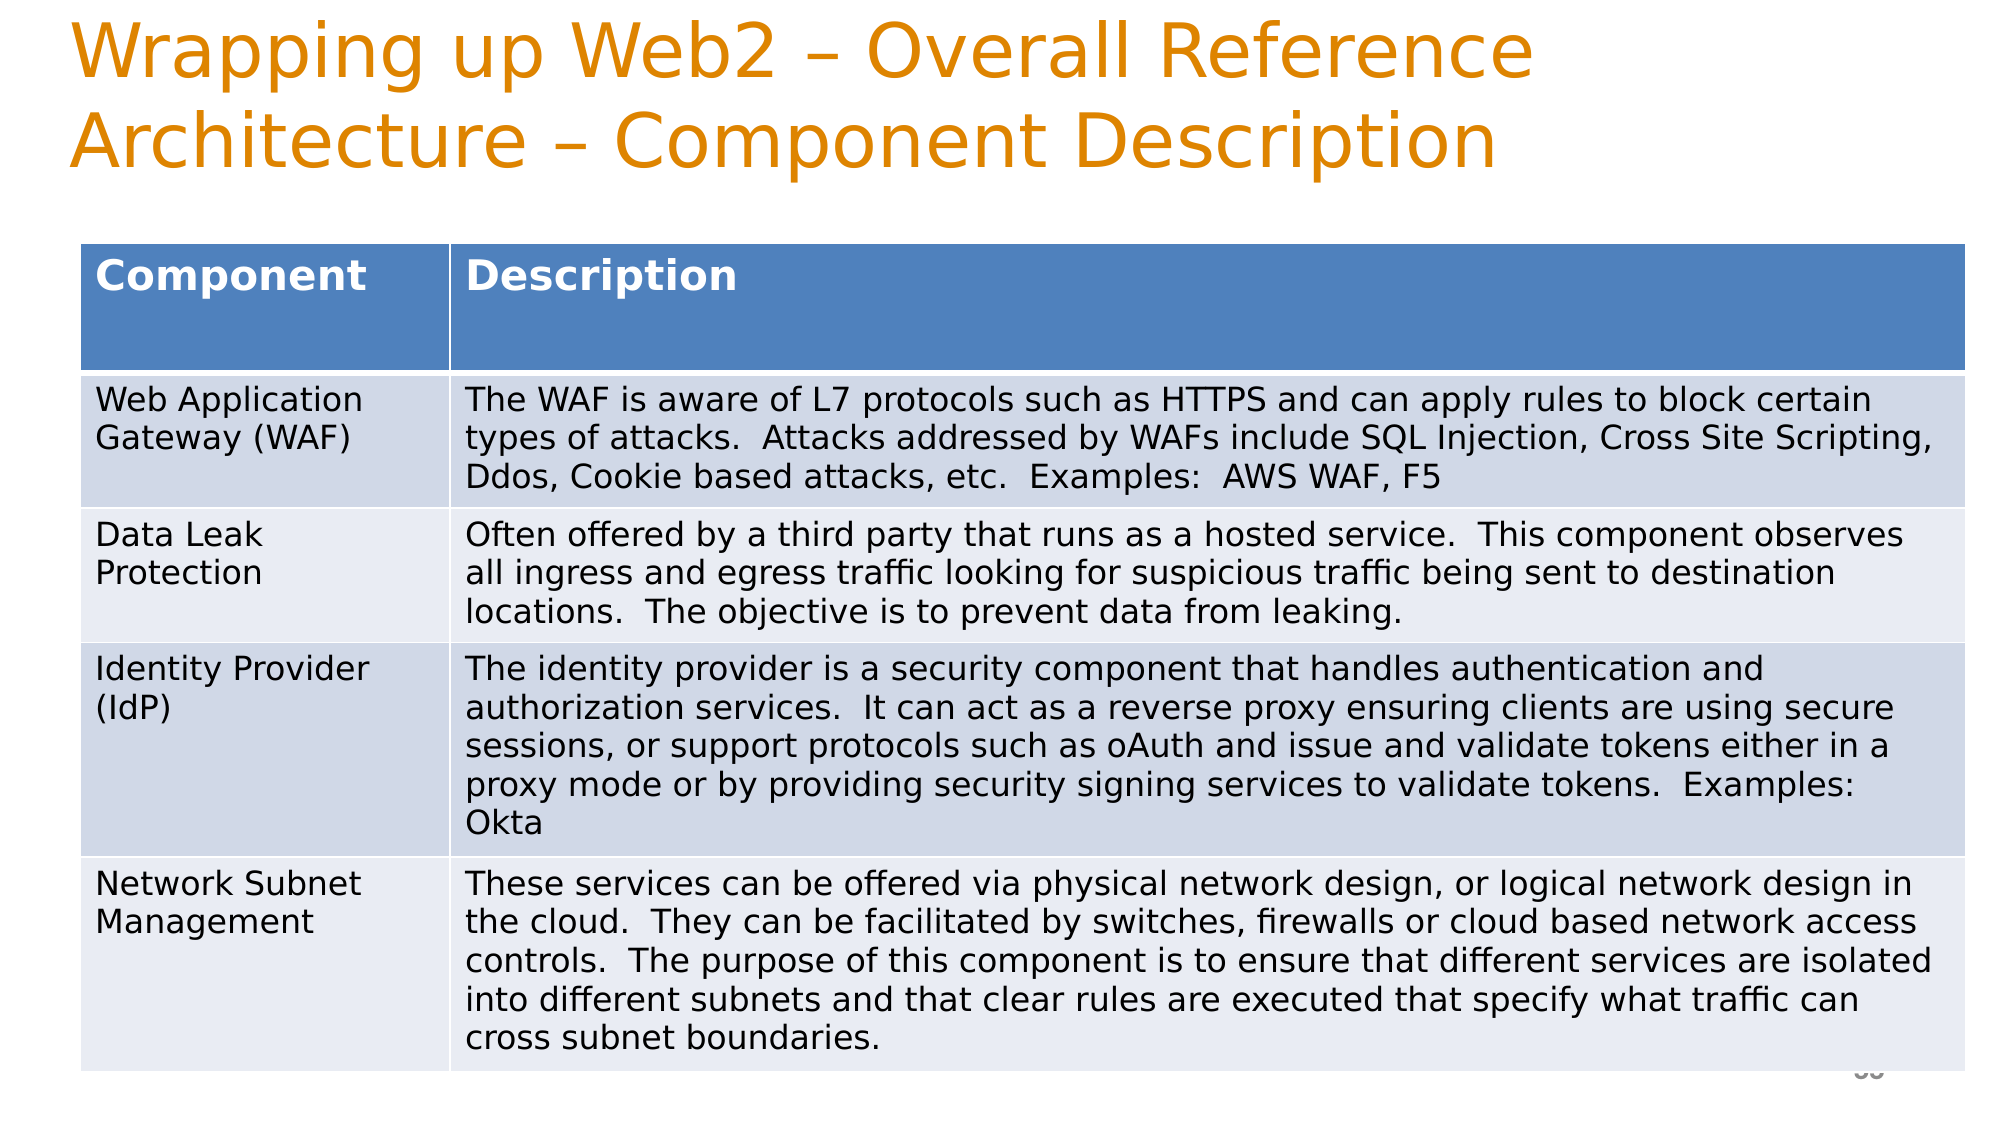

# Wrapping up Web2 – Overall Reference Architecture – Component Description
| Component | Description |
| --- | --- |
| Web Application Gateway (WAF) | The WAF is aware of L7 protocols such as HTTPS and can apply rules to block certain types of attacks. Attacks addressed by WAFs include SQL Injection, Cross Site Scripting, Ddos, Cookie based attacks, etc. Examples: AWS WAF, F5 |
| Data Leak Protection | Often offered by a third party that runs as a hosted service. This component observes all ingress and egress traffic looking for suspicious traffic being sent to destination locations. The objective is to prevent data from leaking. |
| Identity Provider (IdP) | The identity provider is a security component that handles authentication and authorization services. It can act as a reverse proxy ensuring clients are using secure sessions, or support protocols such as oAuth and issue and validate tokens either in a proxy mode or by providing security signing services to validate tokens. Examples: Okta |
| Network Subnet Management | These services can be offered via physical network design, or logical network design in the cloud. They can be facilitated by switches, firewalls or cloud based network access controls. The purpose of this component is to ensure that different services are isolated into different subnets and that clear rules are executed that specify what traffic can cross subnet boundaries. |
55
Google Maps
GMail